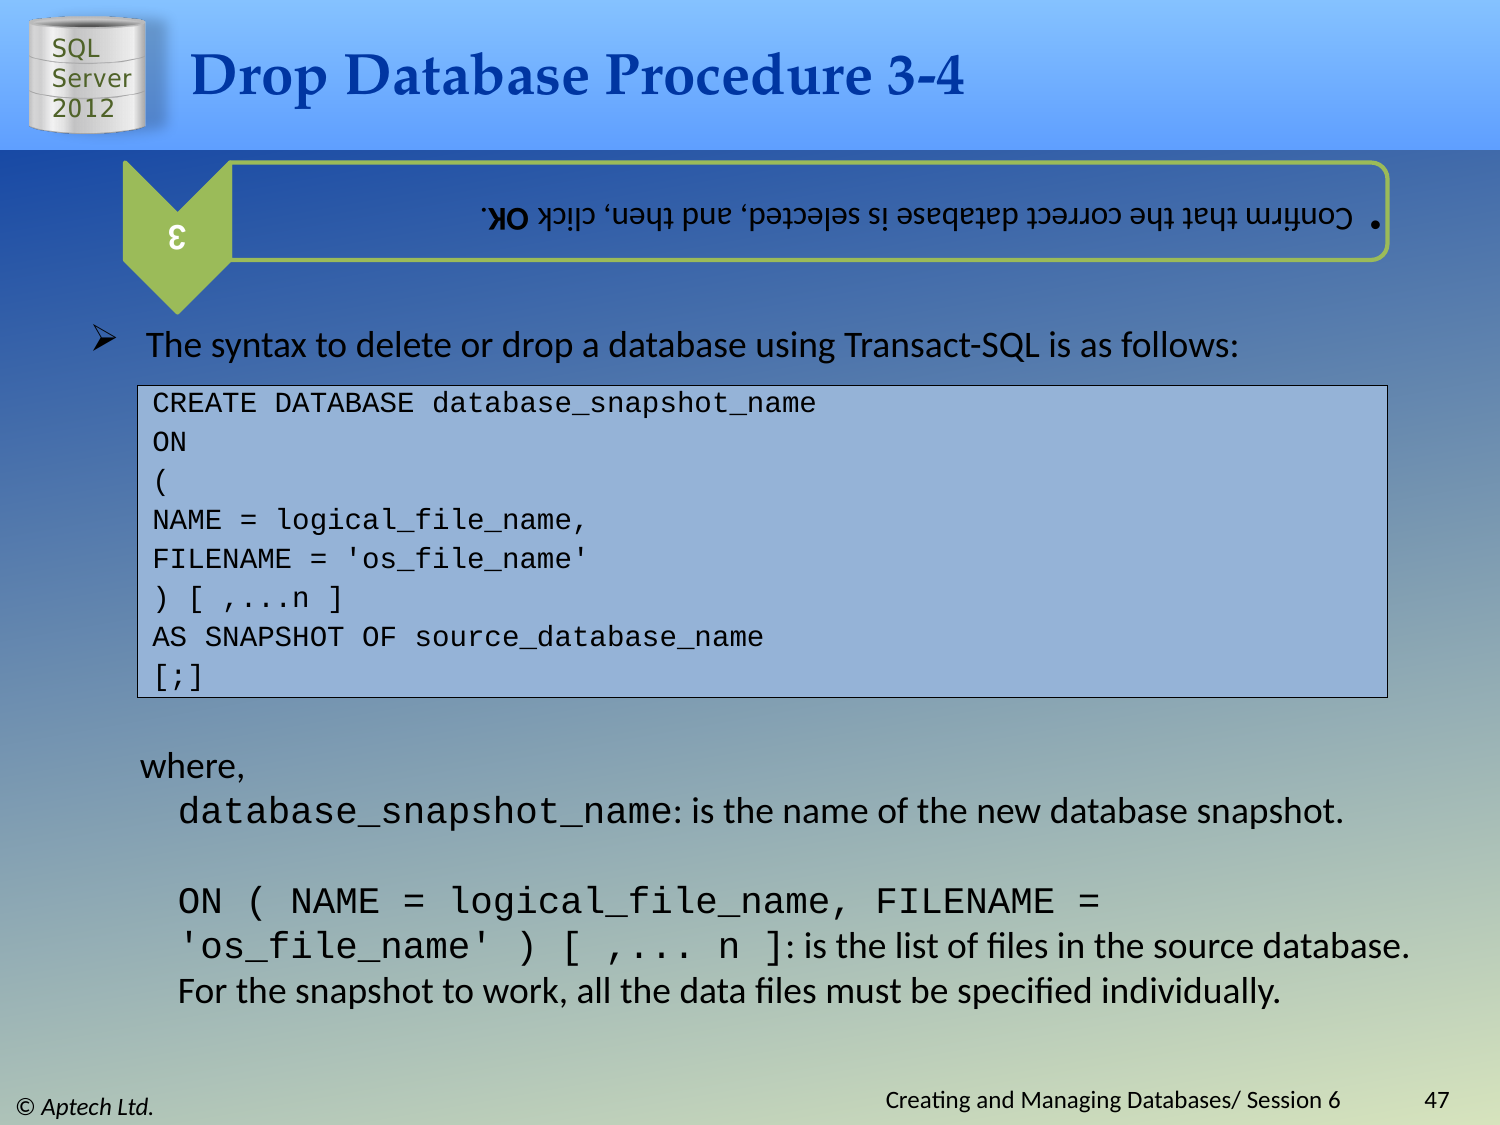

# Drop Database Procedure 3-4
3
Confirm that the correct database is selected, and then, click OK.
The syntax to delete or drop a database using Transact-SQL is as follows:
CREATE DATABASE database_snapshot_name
ON
(
NAME = logical_file_name,
FILENAME = 'os_file_name'
) [ ,...n ]
AS SNAPSHOT OF source_database_name
[;]
where,
database_snapshot_name: is the name of the new database snapshot.

ON ( NAME = logical_file_name, FILENAME = 'os_file_name' ) [ ,... n ]: is the list of files in the source database. For the snapshot to work, all the data files must be specified individually.
Creating and Managing Databases/ Session 6
47